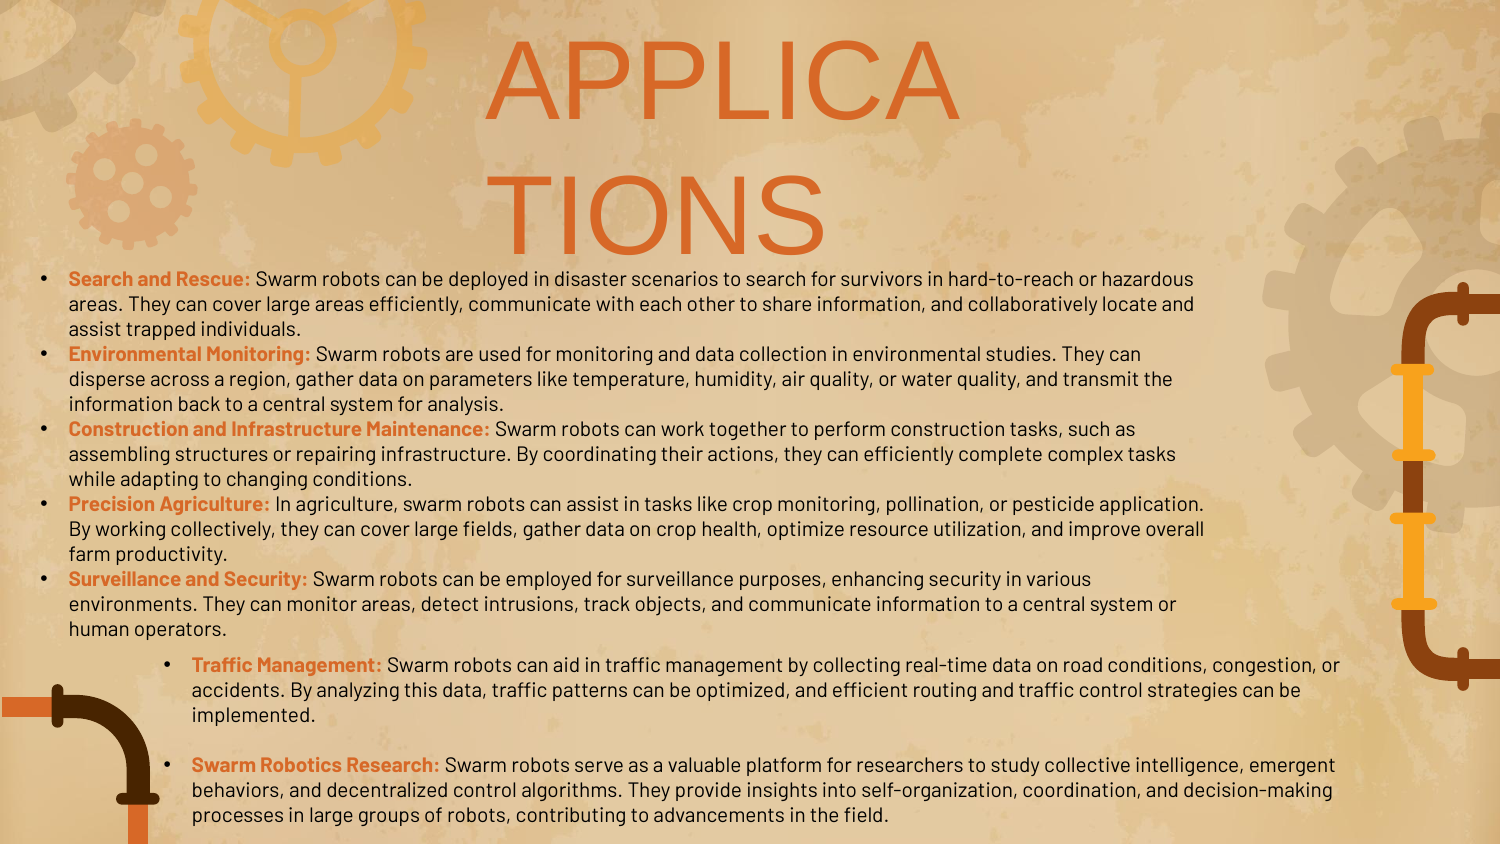

# APPLICATIONS
Search and Rescue: Swarm robots can be deployed in disaster scenarios to search for survivors in hard-to-reach or hazardous areas. They can cover large areas efficiently, communicate with each other to share information, and collaboratively locate and assist trapped individuals.
Environmental Monitoring: Swarm robots are used for monitoring and data collection in environmental studies. They can disperse across a region, gather data on parameters like temperature, humidity, air quality, or water quality, and transmit the information back to a central system for analysis.
Construction and Infrastructure Maintenance: Swarm robots can work together to perform construction tasks, such as assembling structures or repairing infrastructure. By coordinating their actions, they can efficiently complete complex tasks while adapting to changing conditions.
Precision Agriculture: In agriculture, swarm robots can assist in tasks like crop monitoring, pollination, or pesticide application. By working collectively, they can cover large fields, gather data on crop health, optimize resource utilization, and improve overall farm productivity.
Surveillance and Security: Swarm robots can be employed for surveillance purposes, enhancing security in various environments. They can monitor areas, detect intrusions, track objects, and communicate information to a central system or human operators.
Traffic Management: Swarm robots can aid in traffic management by collecting real-time data on road conditions, congestion, or accidents. By analyzing this data, traffic patterns can be optimized, and efficient routing and traffic control strategies can be implemented.

Swarm Robotics Research: Swarm robots serve as a valuable platform for researchers to study collective intelligence, emergent behaviors, and decentralized control algorithms. They provide insights into self-organization, coordination, and decision-making processes in large groups of robots, contributing to advancements in the field.